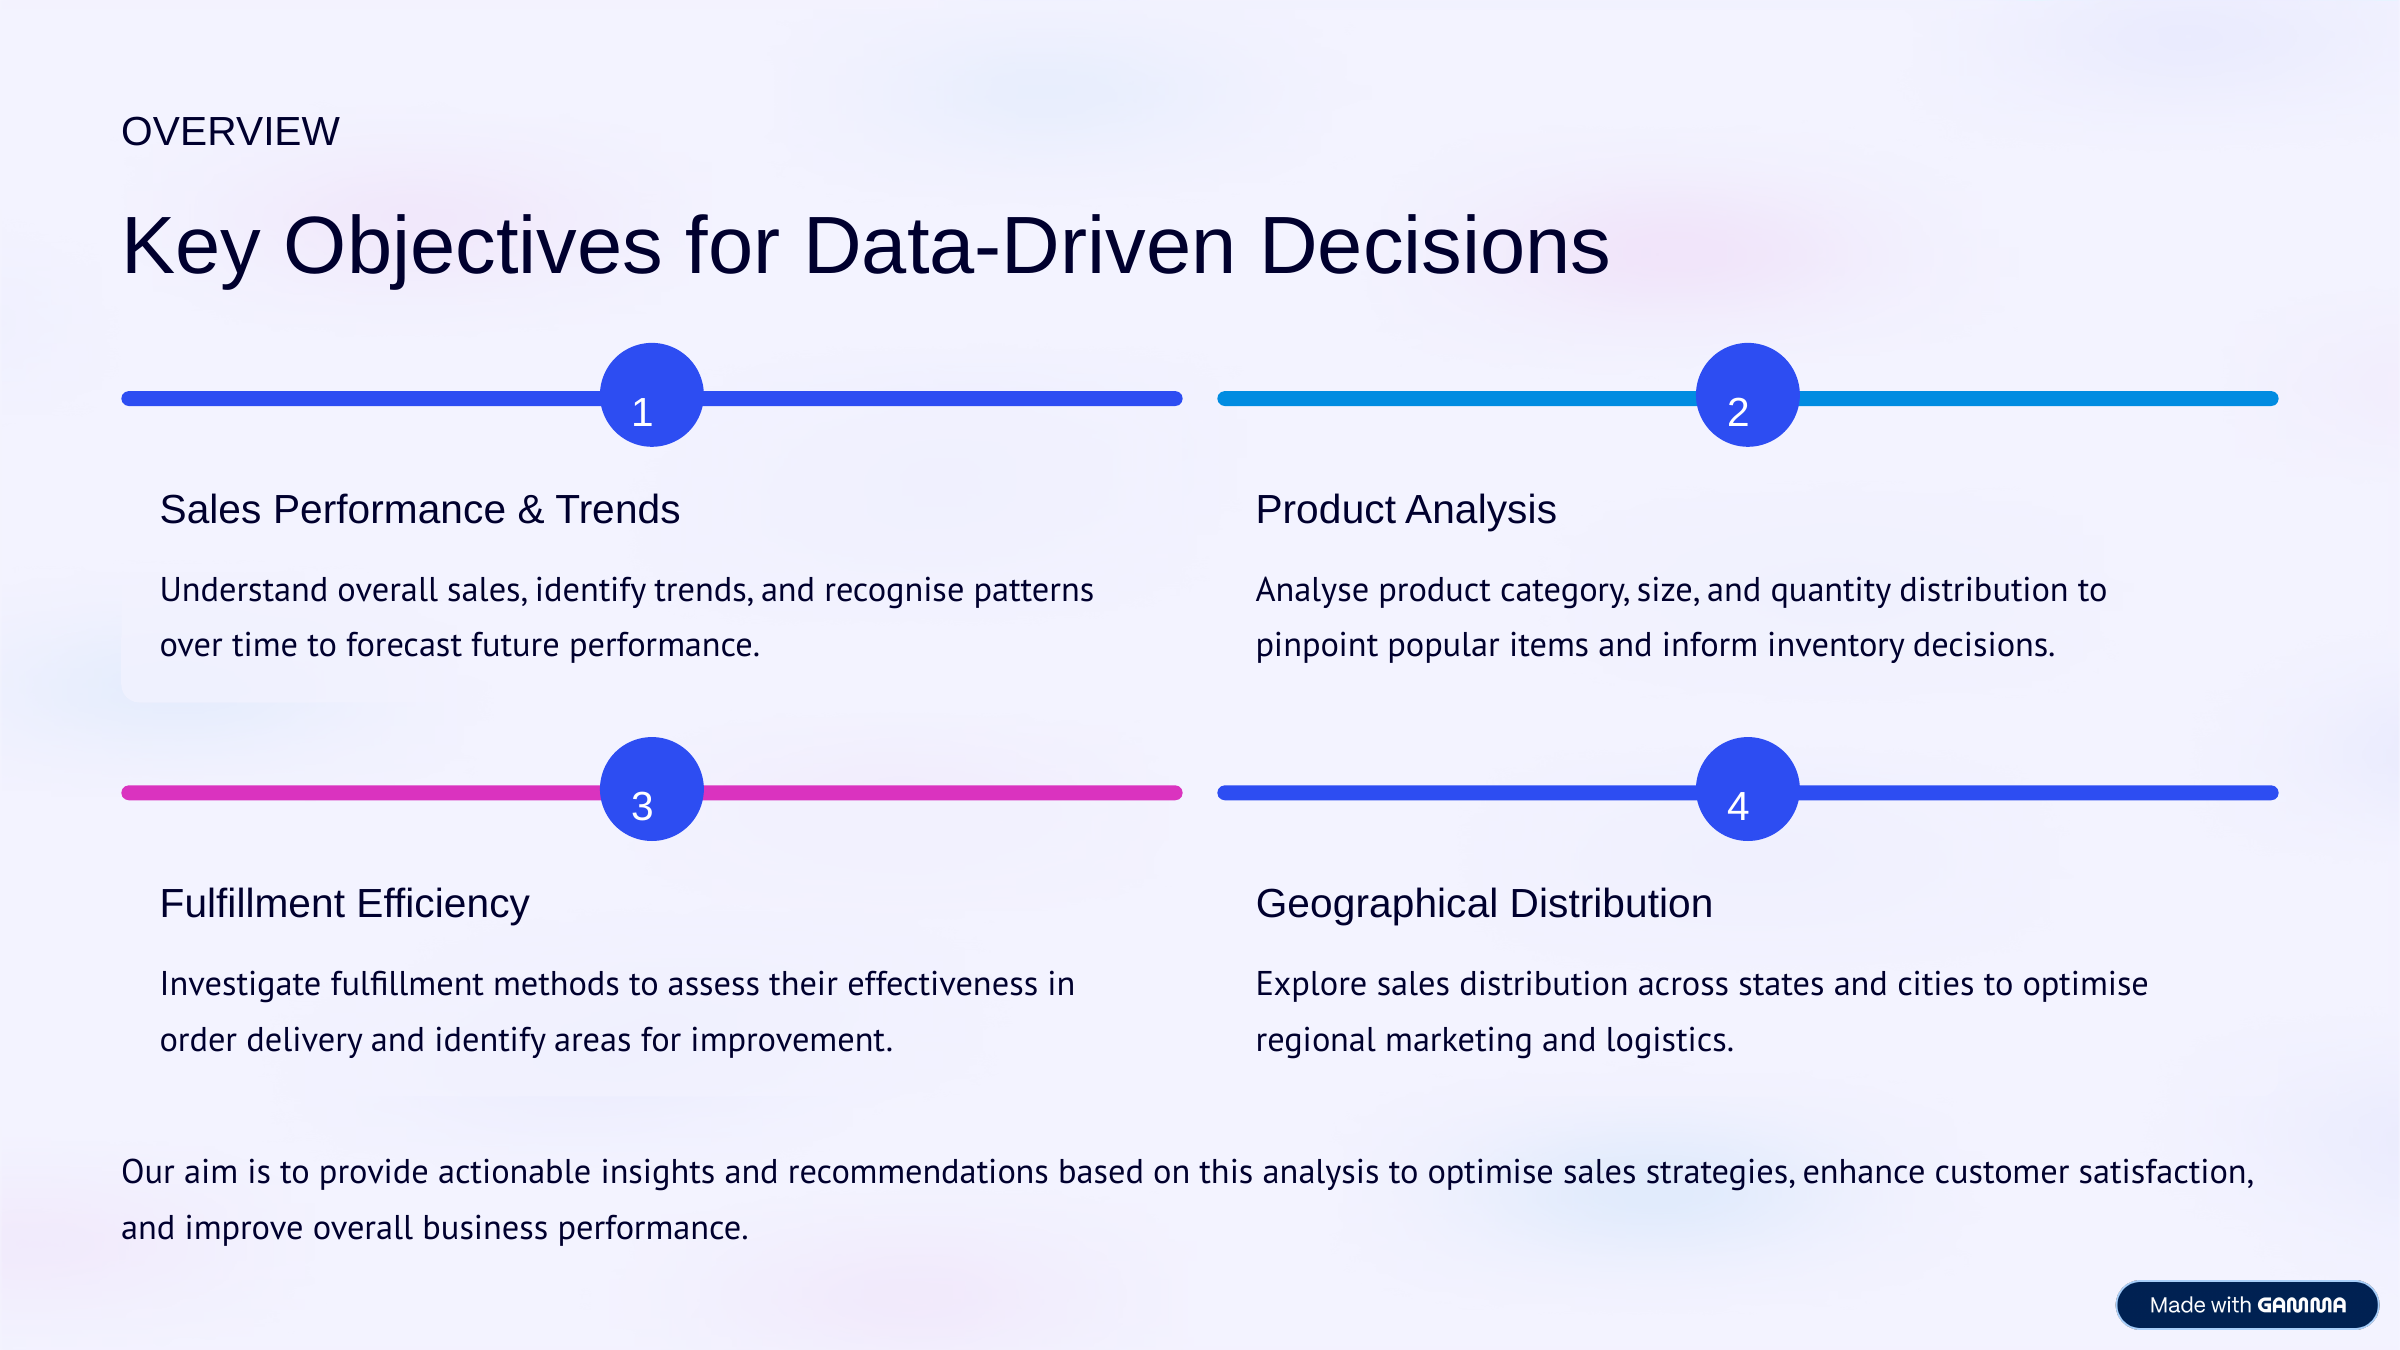

OVERVIEW
Key Objectives for Data-Driven Decisions

1
2

Sales Performance & Trends
Product Analysis
Understand overall sales, identify trends, and recognise patterns over time to forecast future performance.
Analyse product category, size, and quantity distribution to pinpoint popular items and inform inventory decisions.

3
4

Fulfillment Efficiency
Geographical Distribution
Investigate fulfillment methods to assess their effectiveness in order delivery and identify areas for improvement.
Explore sales distribution across states and cities to optimise regional marketing and logistics.
Our aim is to provide actionable insights and recommendations based on this analysis to optimise sales strategies, enhance customer satisfaction, and improve overall business performance.